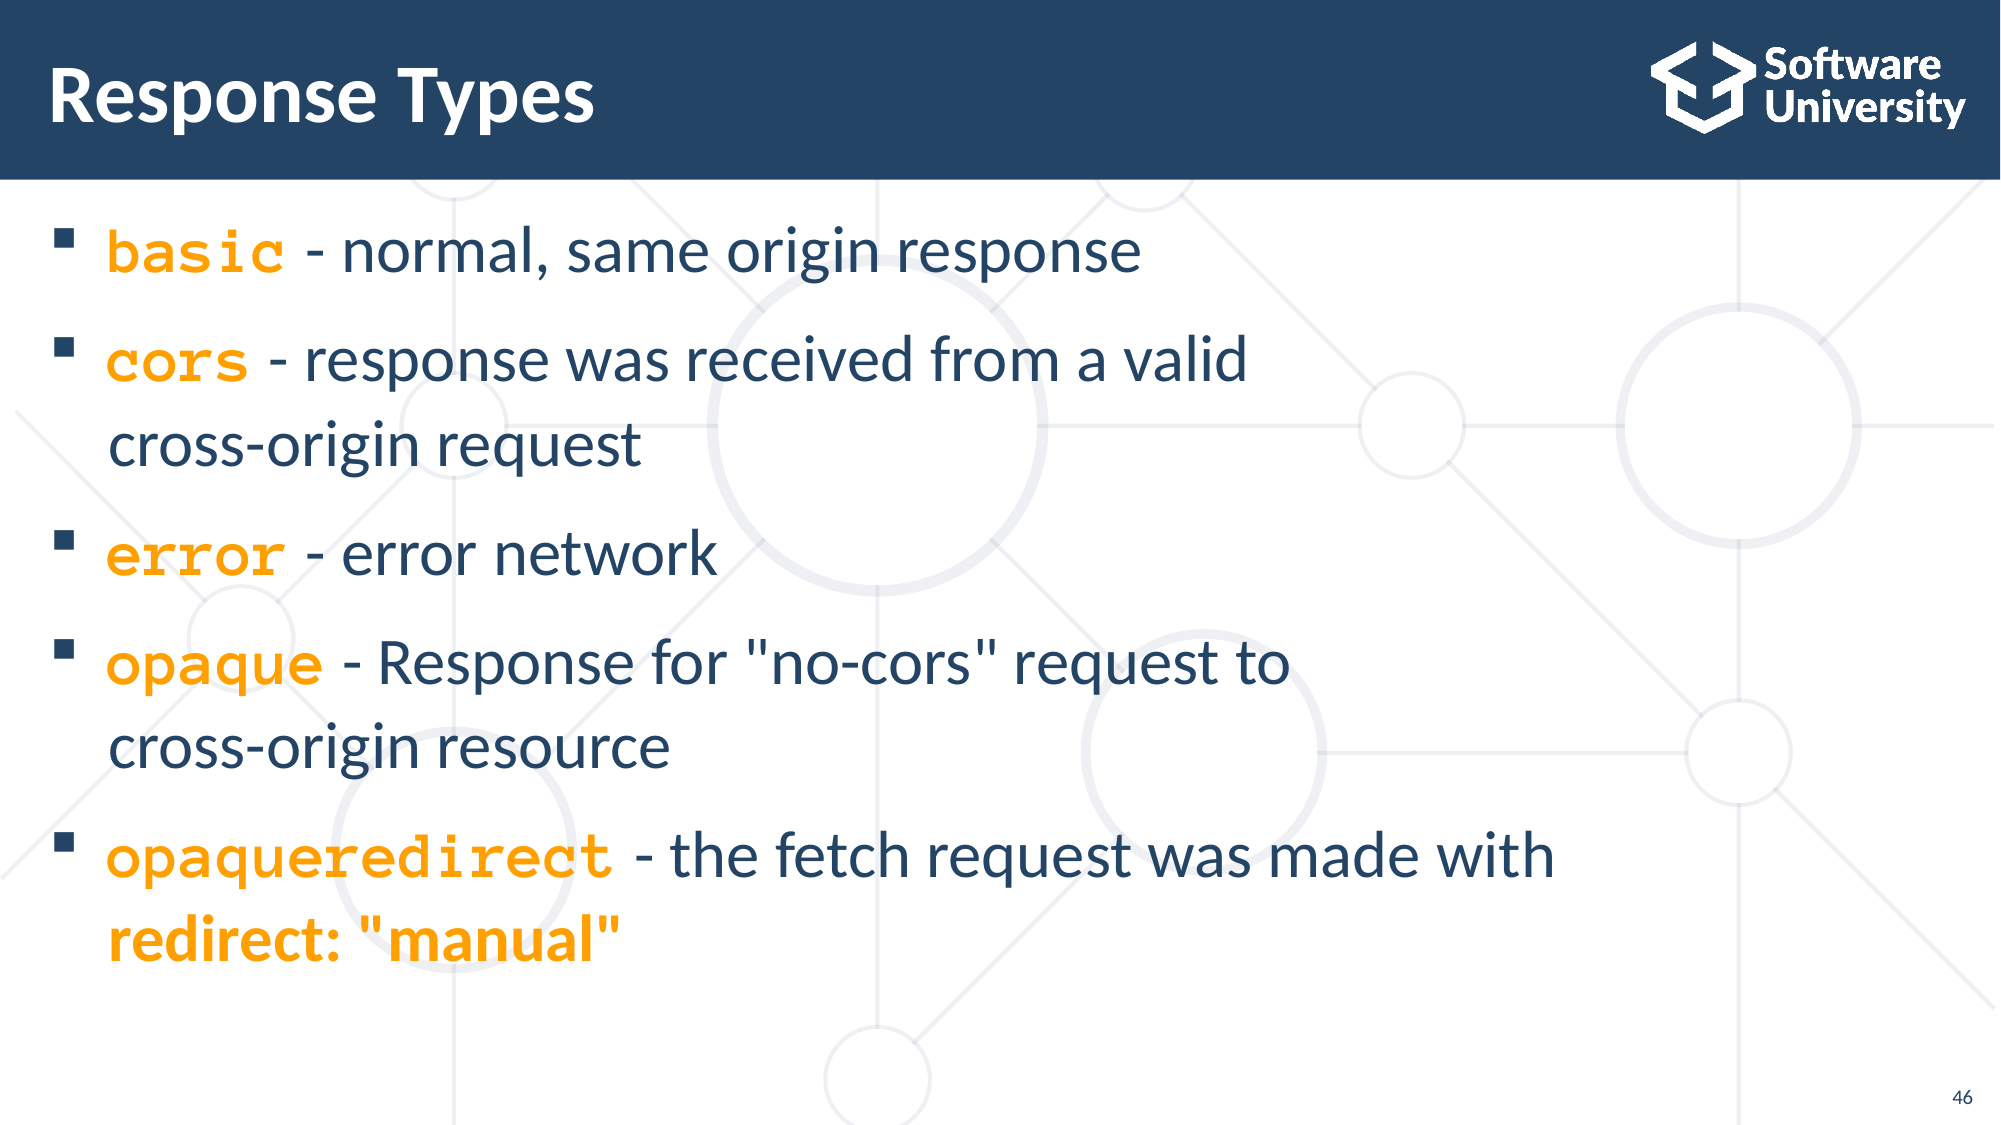

# Response Types
basic - normal, same origin response
cors - response was received from a valid
cross-origin request
error - error network
opaque - Response for "no-cors" request to
cross-origin resource
opaqueredirect - the fetch request was made with
redirect: "manual"
46